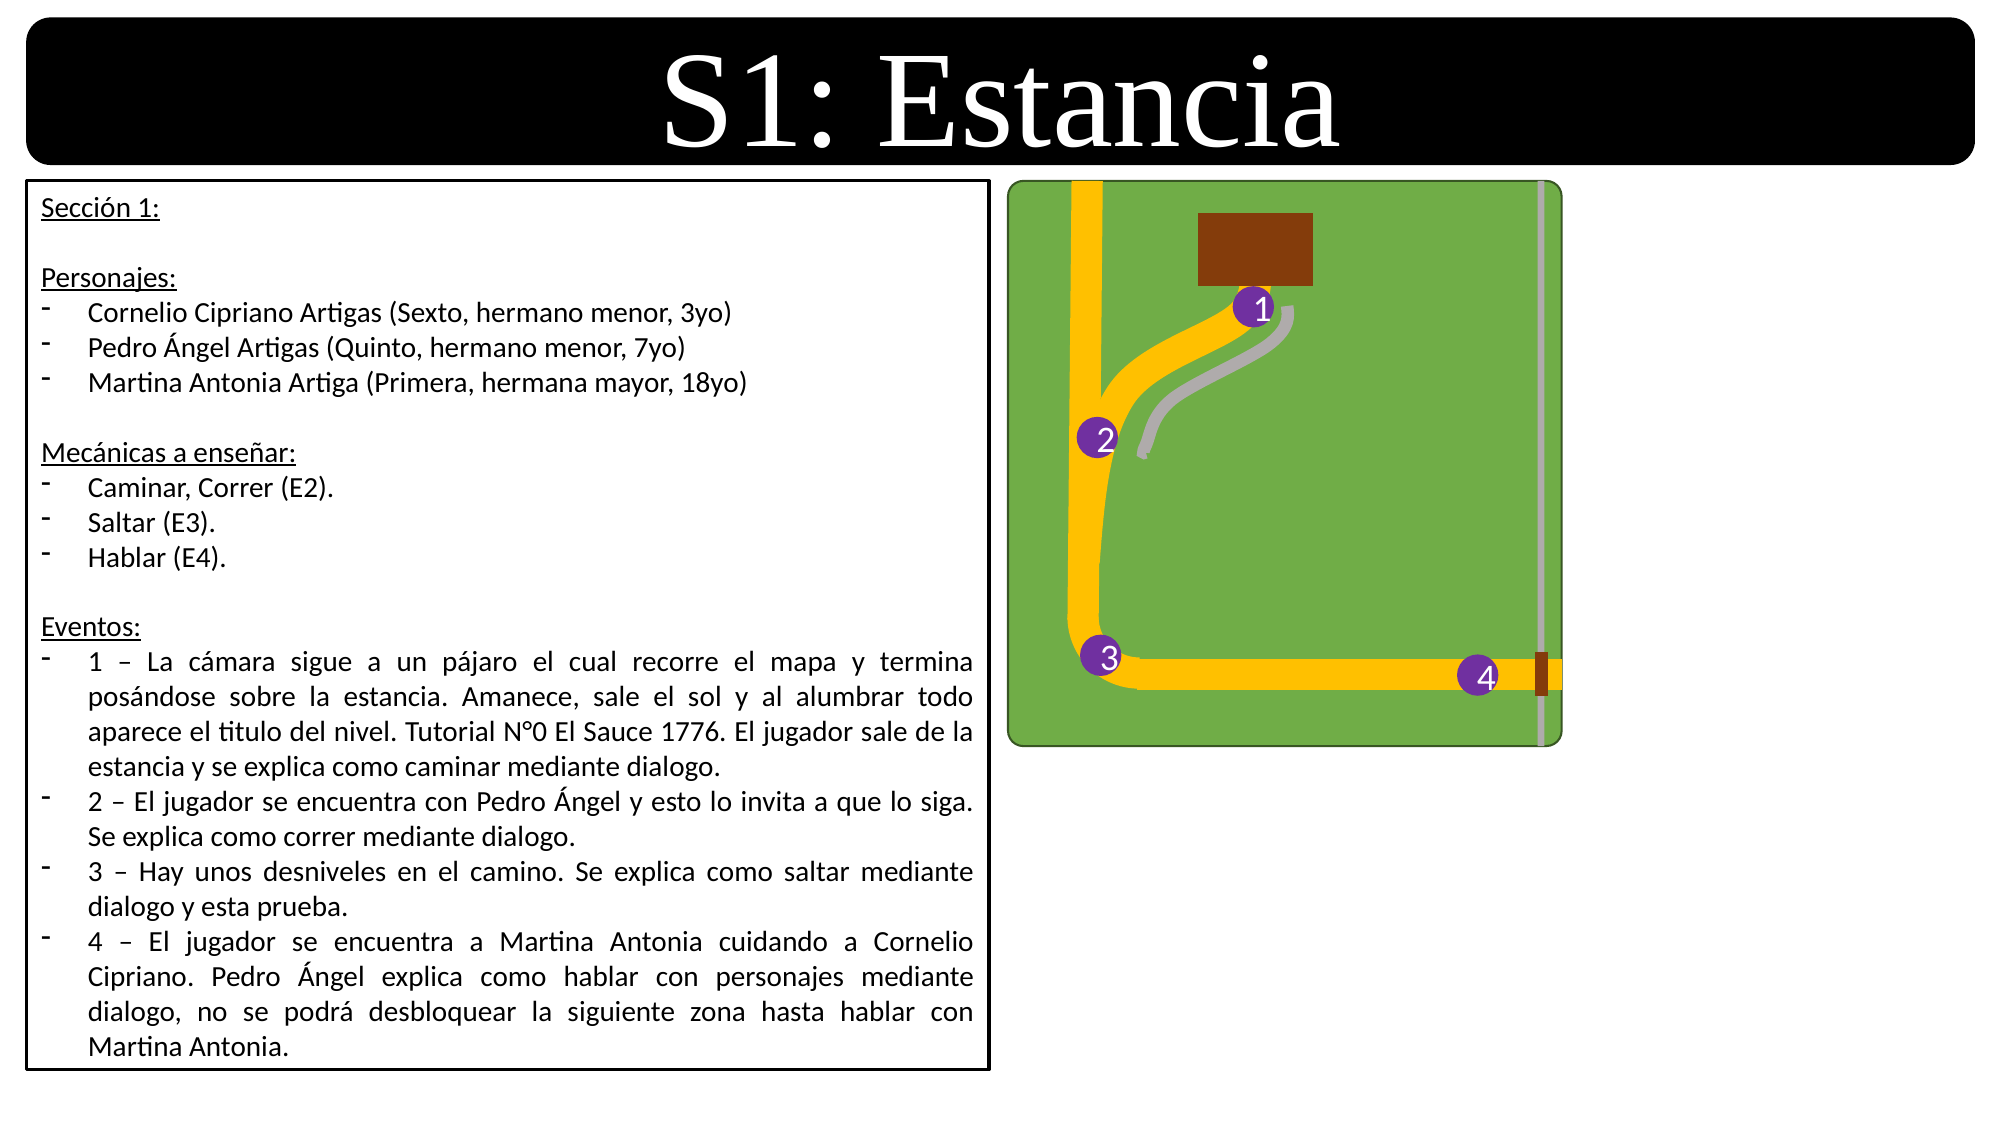

S1: Estancia
Sección 1:

Personajes:
Cornelio Cipriano Artigas (Sexto, hermano menor, 3yo)
Pedro Ángel Artigas (Quinto, hermano menor, 7yo)
Martina Antonia Artiga (Primera, hermana mayor, 18yo)

Mecánicas a enseñar:
Caminar, Correr (E2).
Saltar (E3).
Hablar (E4).

Eventos:
1 – La cámara sigue a un pájaro el cual recorre el mapa y termina posándose sobre la estancia. Amanece, sale el sol y al alumbrar todo aparece el titulo del nivel. Tutorial N°0 El Sauce 1776. El jugador sale de la estancia y se explica como caminar mediante dialogo.
2 – El jugador se encuentra con Pedro Ángel y esto lo invita a que lo siga. Se explica como correr mediante dialogo.
3 – Hay unos desniveles en el camino. Se explica como saltar mediante dialogo y esta prueba.
4 – El jugador se encuentra a Martina Antonia cuidando a Cornelio Cipriano. Pedro Ángel explica como hablar con personajes mediante dialogo, no se podrá desbloquear la siguiente zona hasta hablar con Martina Antonia.

1
2
3
4